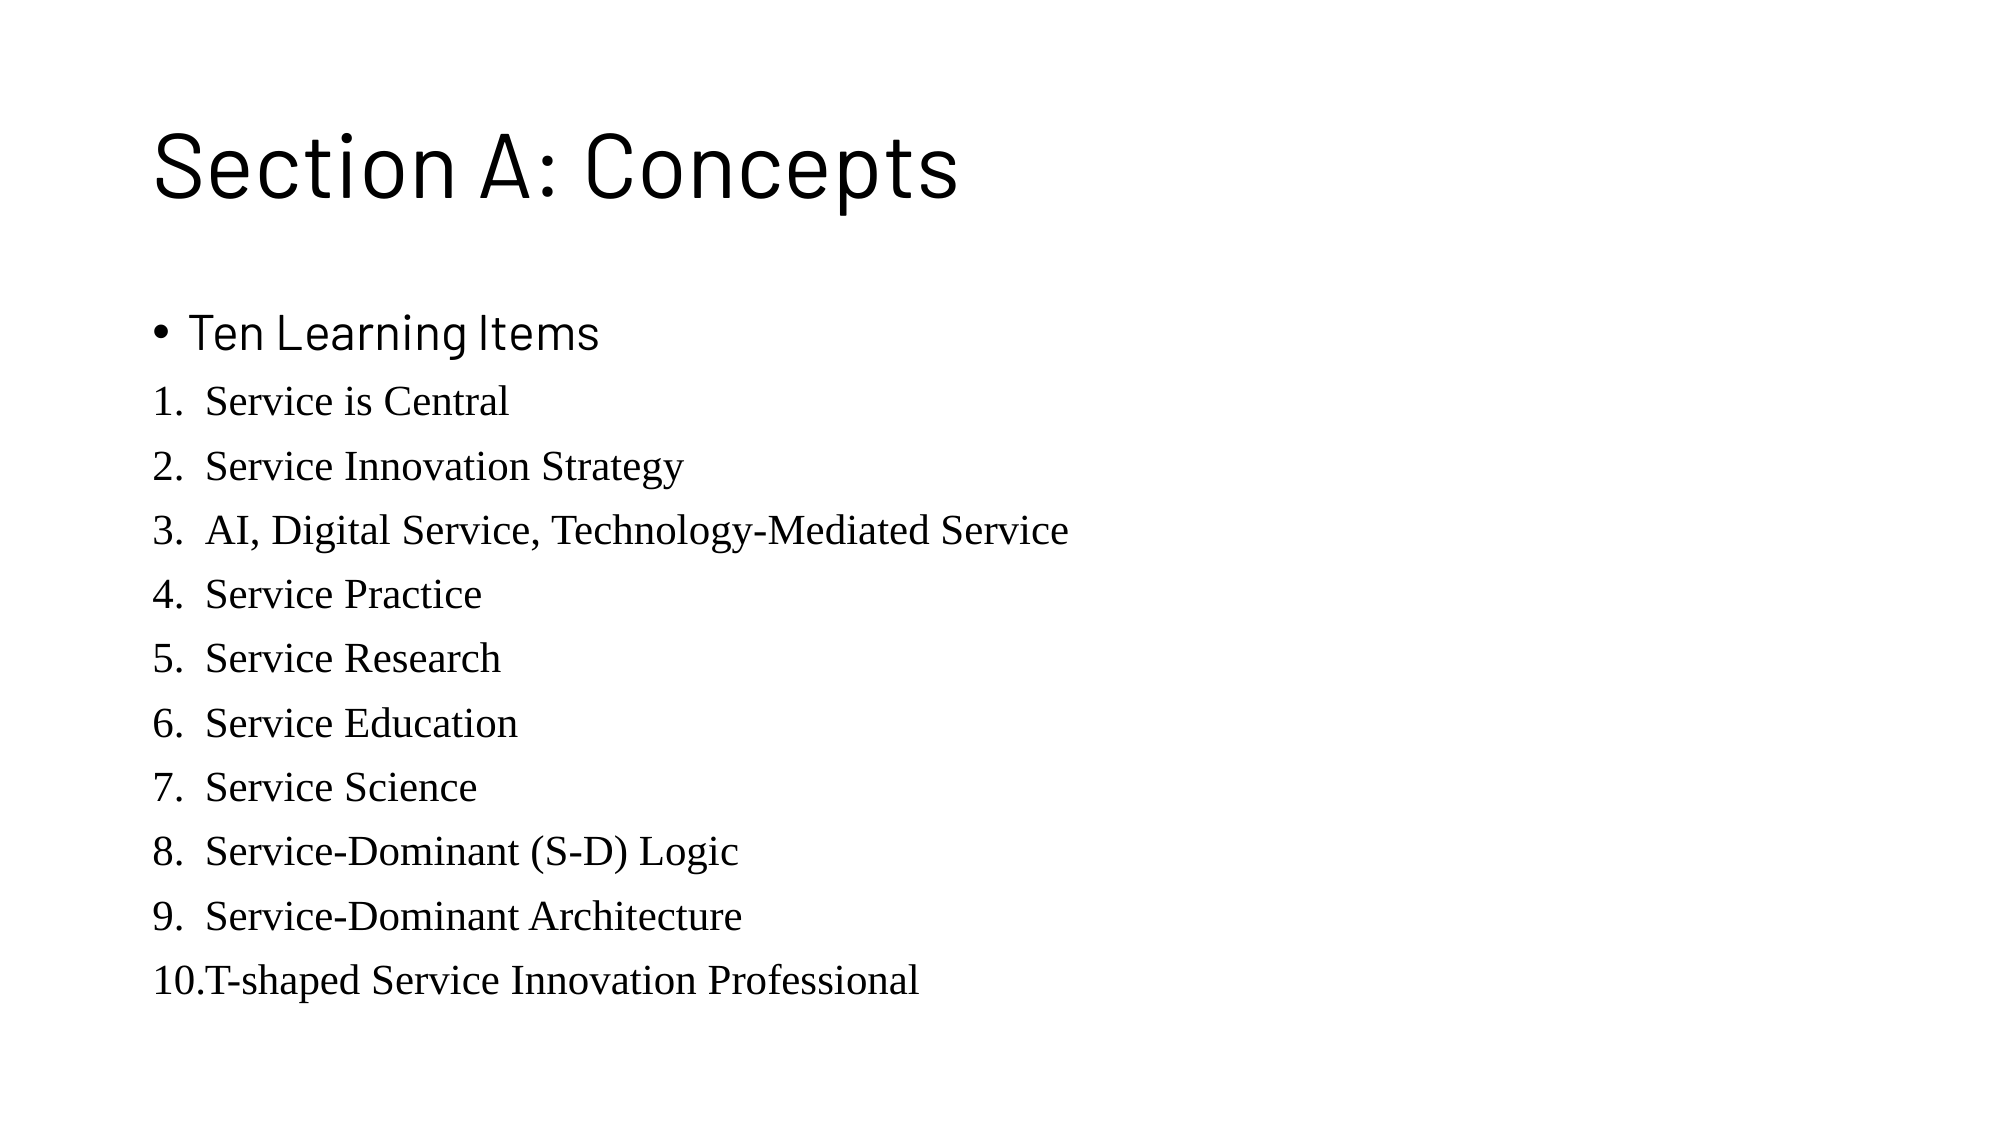

# Section A: Concepts
Ten Learning Items
Service is Central
Service Innovation Strategy
AI, Digital Service, Technology-Mediated Service
Service Practice
Service Research
Service Education
Service Science
Service-Dominant (S-D) Logic
Service-Dominant Architecture
T-shaped Service Innovation Professional